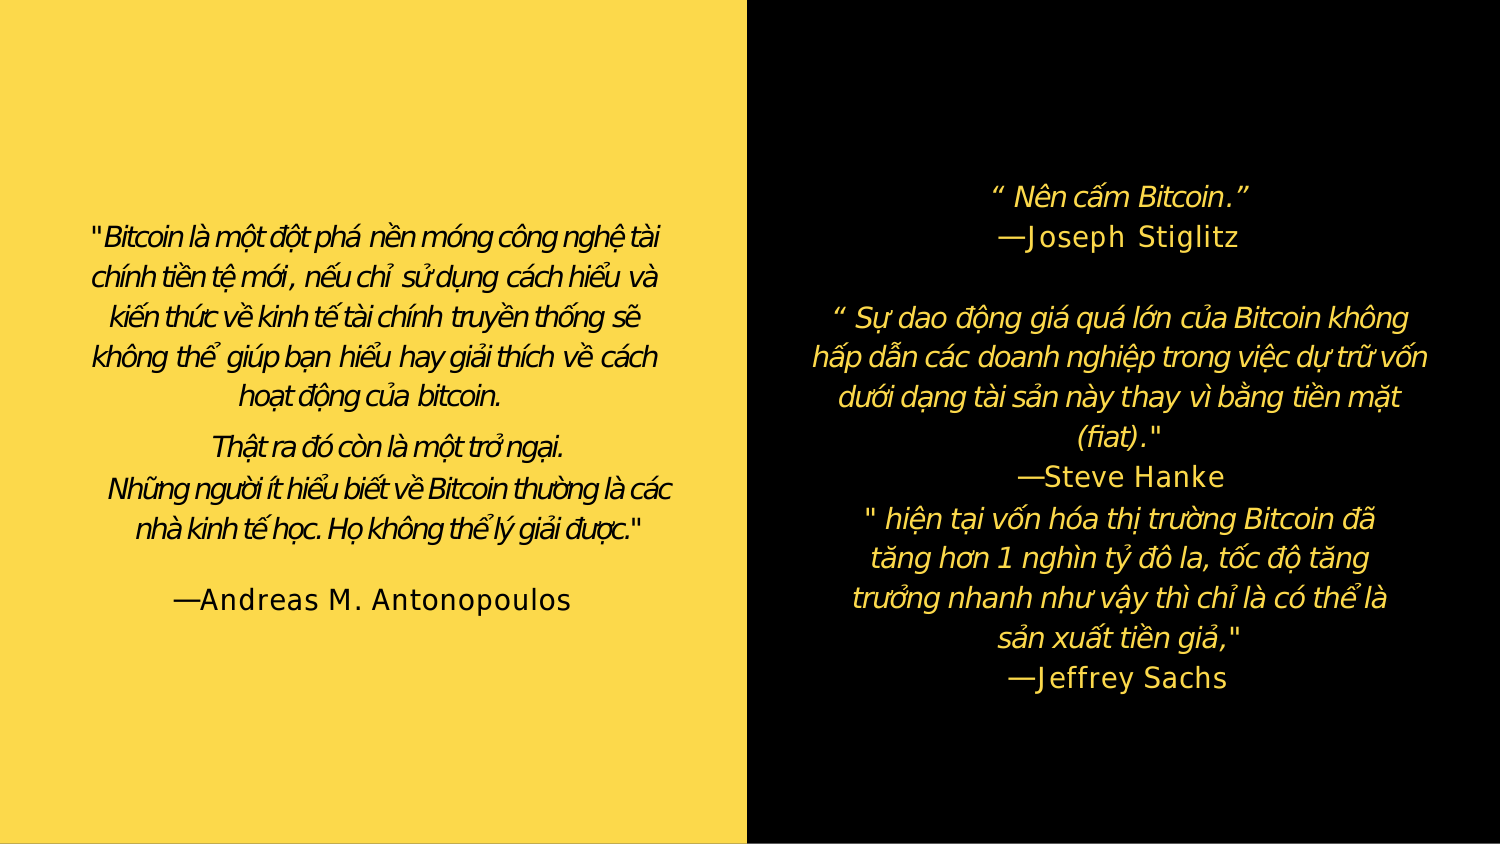

“ Nên cấm Bitcoin.”
—Joseph Stiglitz
"Bitcoin là một đột phá nền móng công nghệ tài chính tiền tệ mới, nếu chỉ sử dụng cách hiểu và kiến thức về kinh tế tài chính truyền thống sẽ không thể giúp bạn hiểu hay giải thích về cách hoạt động của bitcoin.
“ Sự dao động giá quá lớn của Bitcoin không hấp dẫn các doanh nghiệp trong việc dự trữ vốn dưới dạng tài sản này thay vì bằng tiền mặt (fiat)."
—Steve Hanke
Thật ra đó còn là một trở ngại.
Những người ít hiểu biết về Bitcoin thường là các nhà kinh tế học. Họ không thể lý giải được."
" hiện tại vốn hóa thị trường Bitcoin đã tăng hơn 1 nghìn tỷ đô la, tốc độ tăng trưởng nhanh như vậy thì chỉ là có thể là sản xuất tiền giả,"
—Jeffrey Sachs
—Andreas M. Antonopoulos